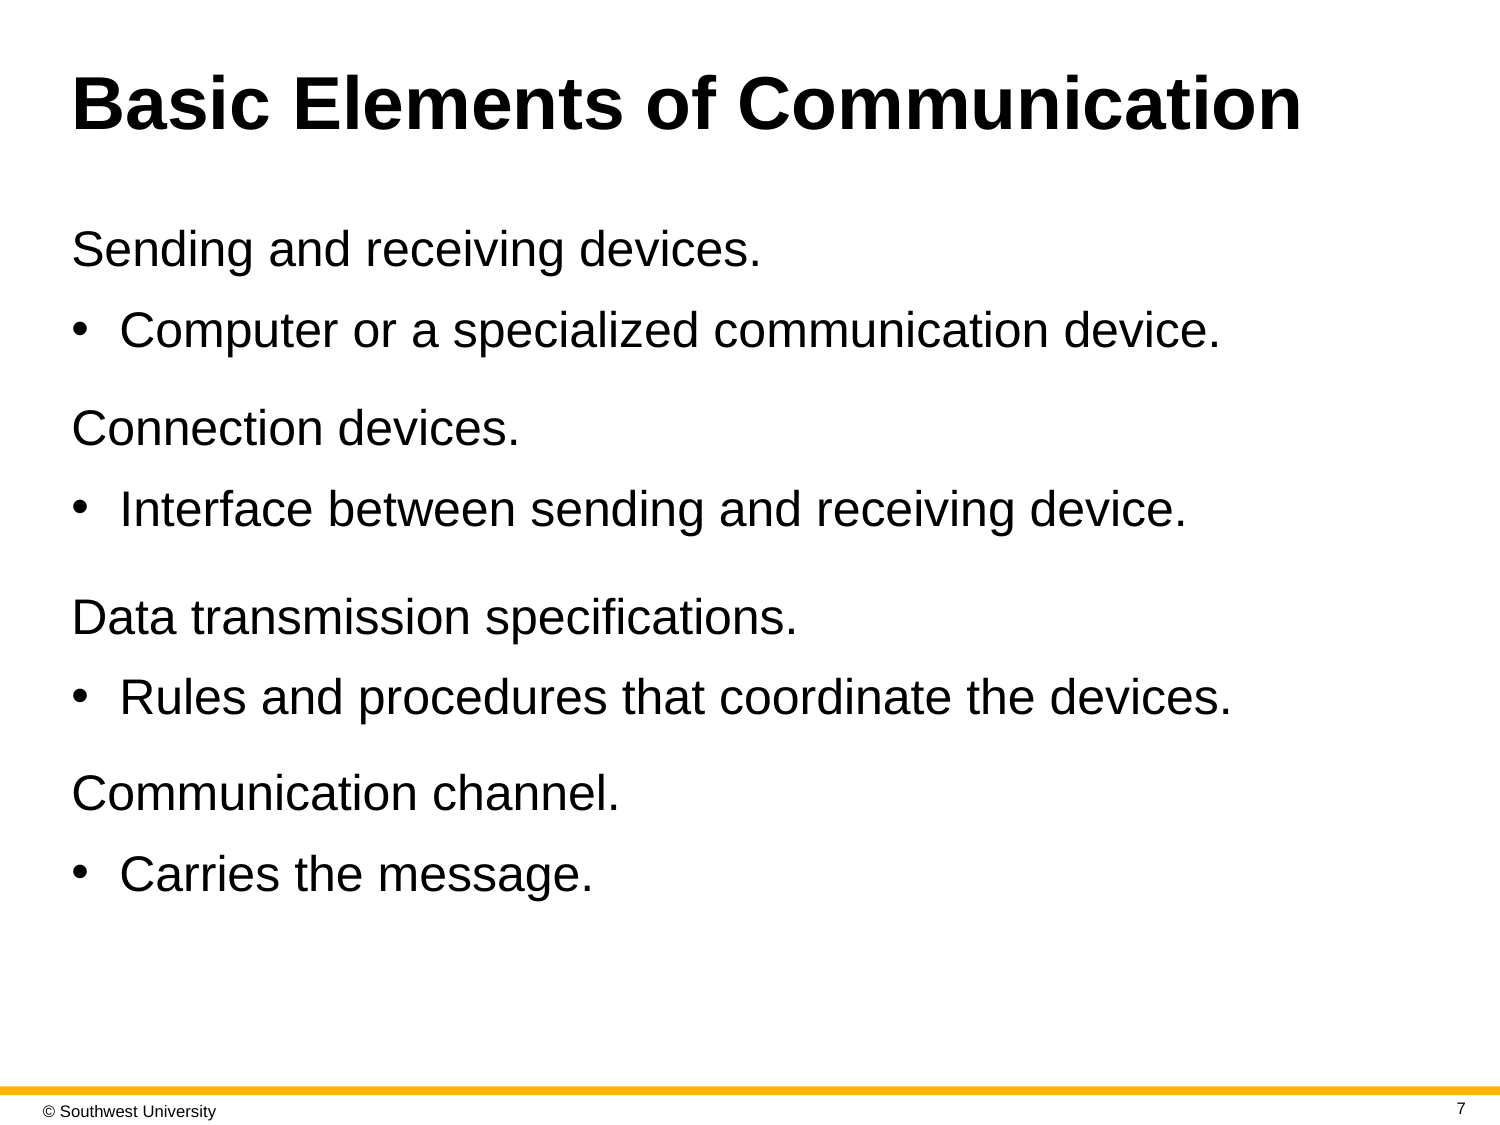

# Basic Elements of Communication
Sending and receiving devices.
Computer or a specialized communication device.
Connection devices.
Interface between sending and receiving device.
Data transmission specifications.
Rules and procedures that coordinate the devices.
Communication channel.
Carries the message.
7